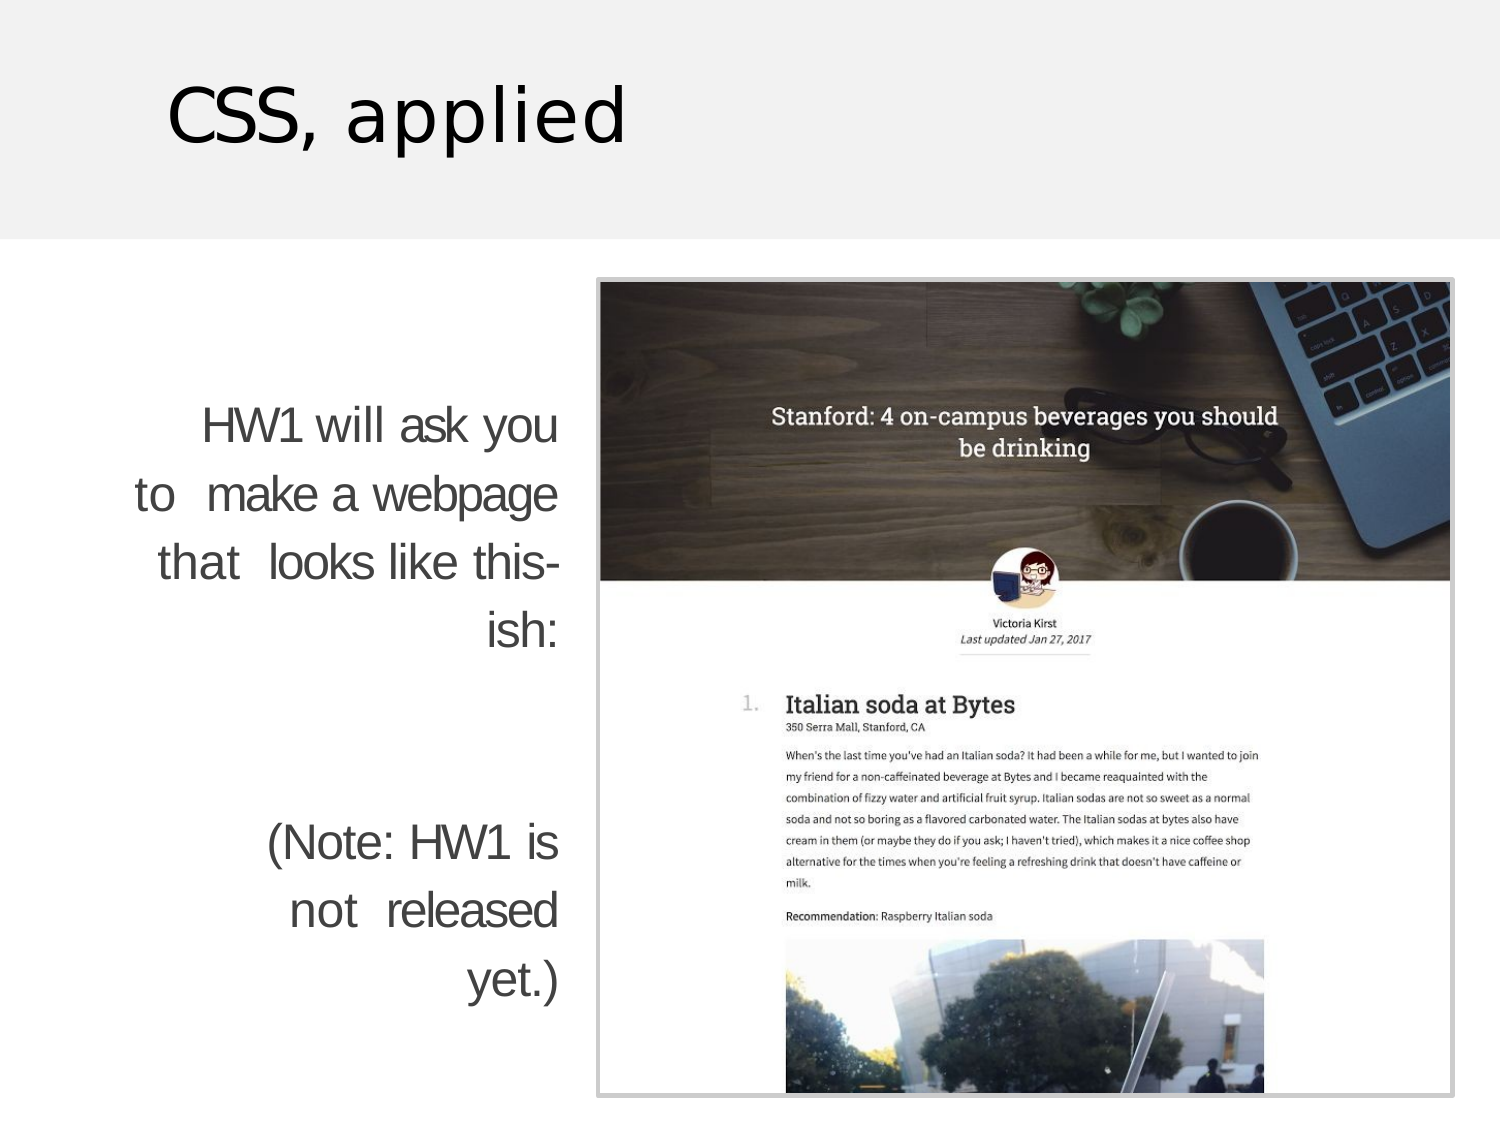

# CSS, applied

HW1 will ask you to  make a webpage that  looks like this-ish:

(Note: HW1 is not  released yet.)